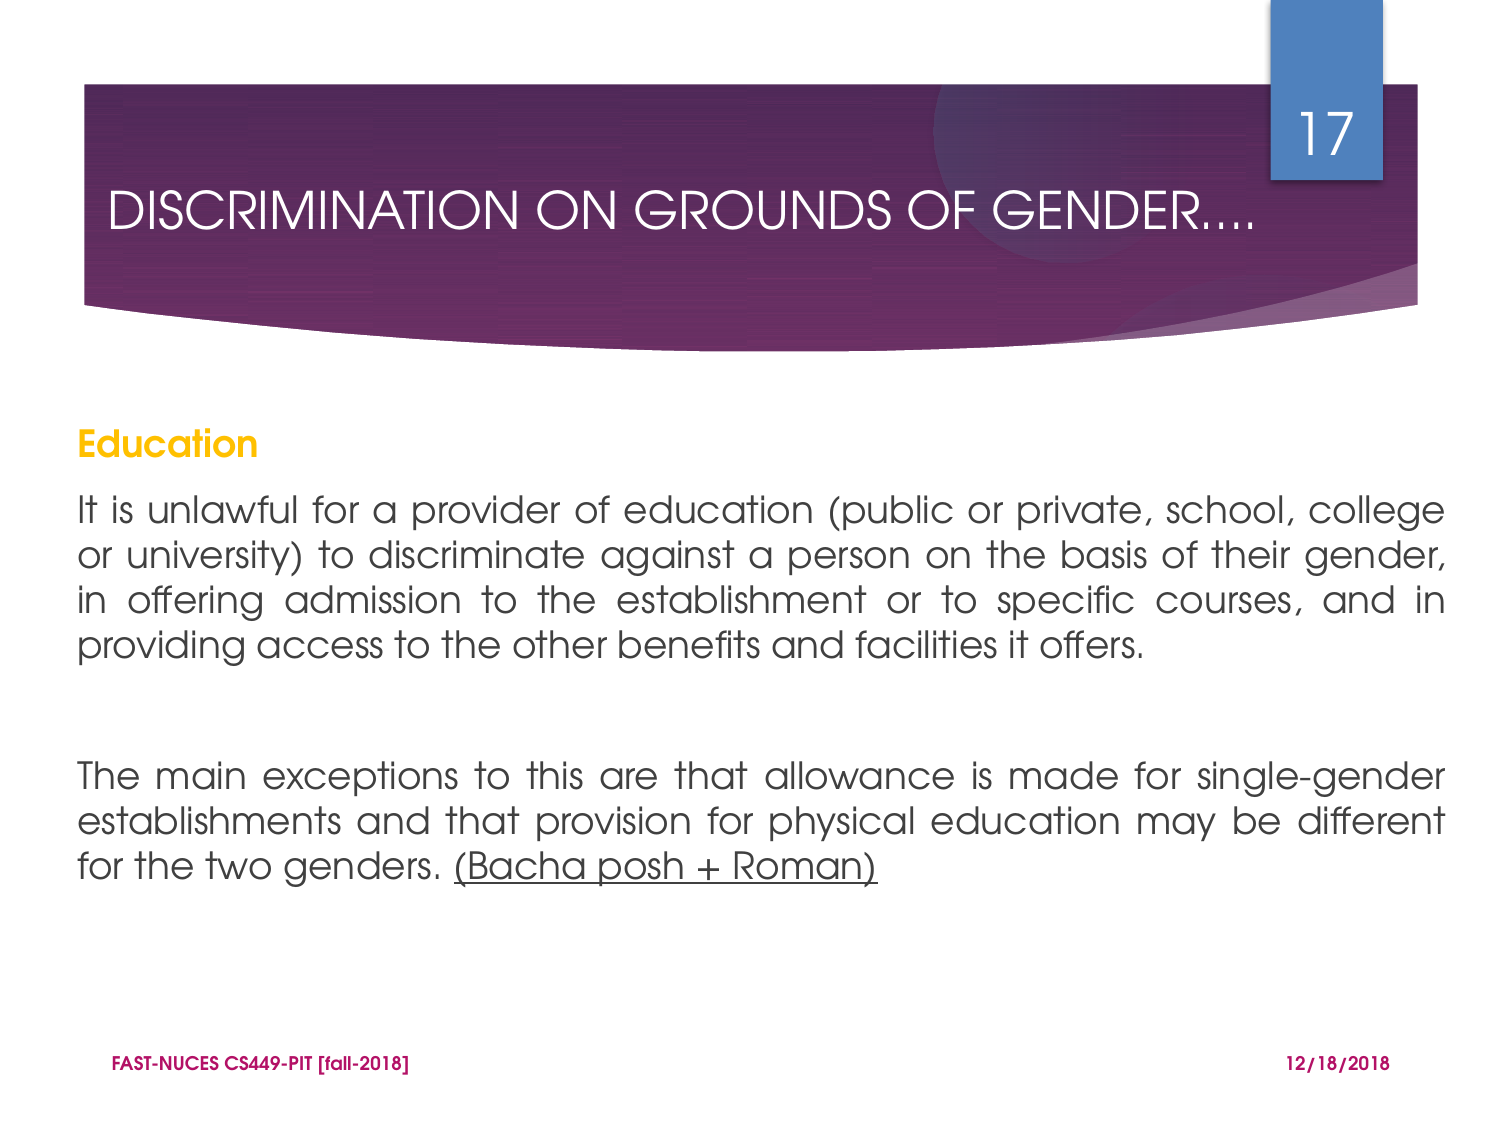

17
DISCRIMINATION ON GROUNDS OF GENDER….
Education
It is unlawful for a provider of education (public or private, school, college or university) to discriminate against a person on the basis of their gender, in offering admission to the establishment or to specific courses, and in providing access to the other benefits and facilities it offers.

The main exceptions to this are that allowance is made for single-gender establishments and that provision for physical education may be different for the two genders. (Bacha posh + Roman)
FAST-NUCES CS449-PIT [fall-2018]
12/18/2018